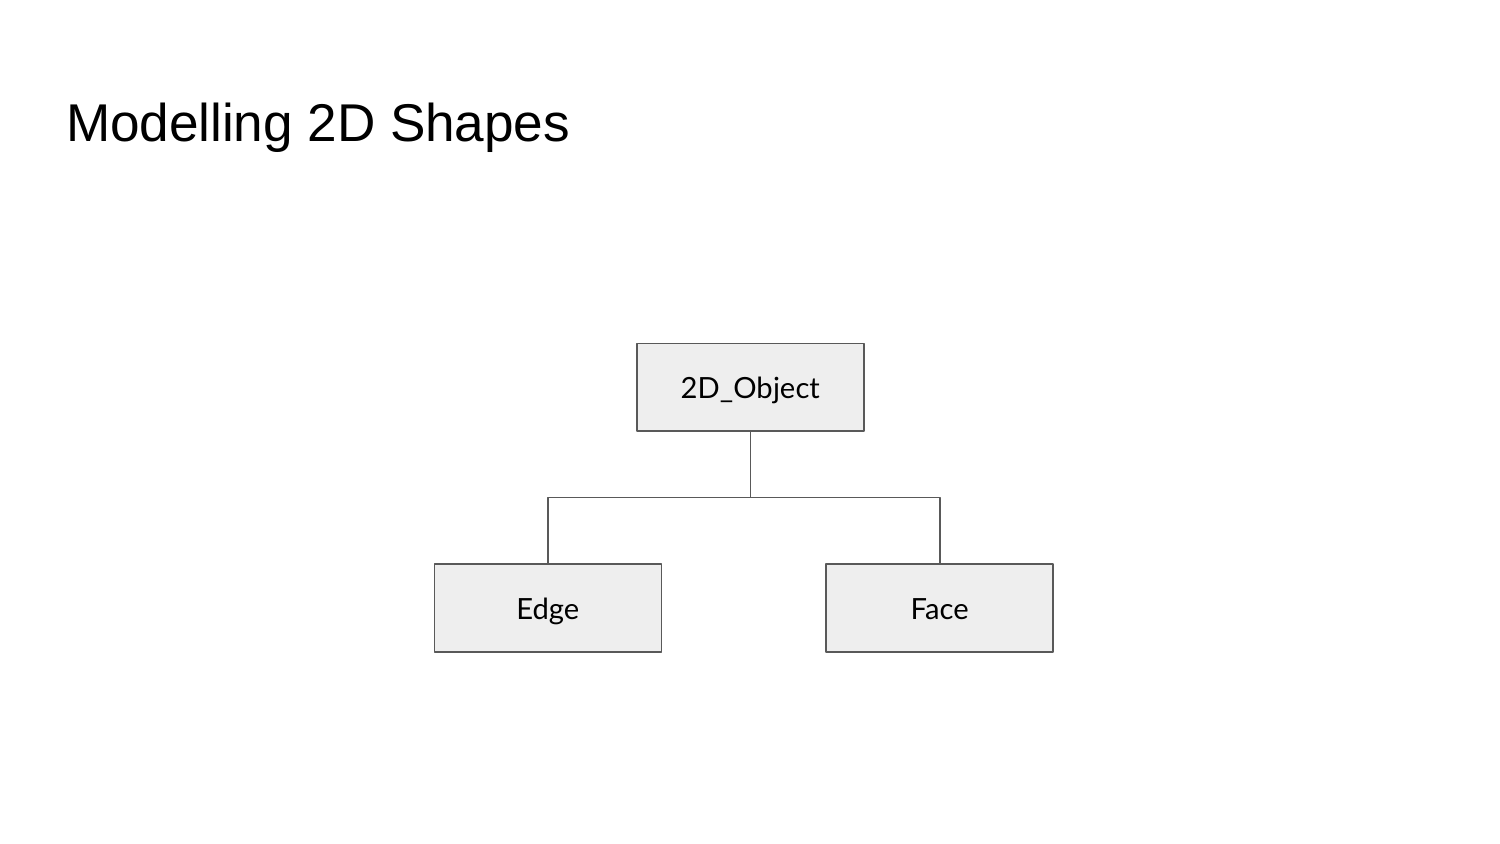

# Modelling 2D Shapes
2D_Object
Edge
Face